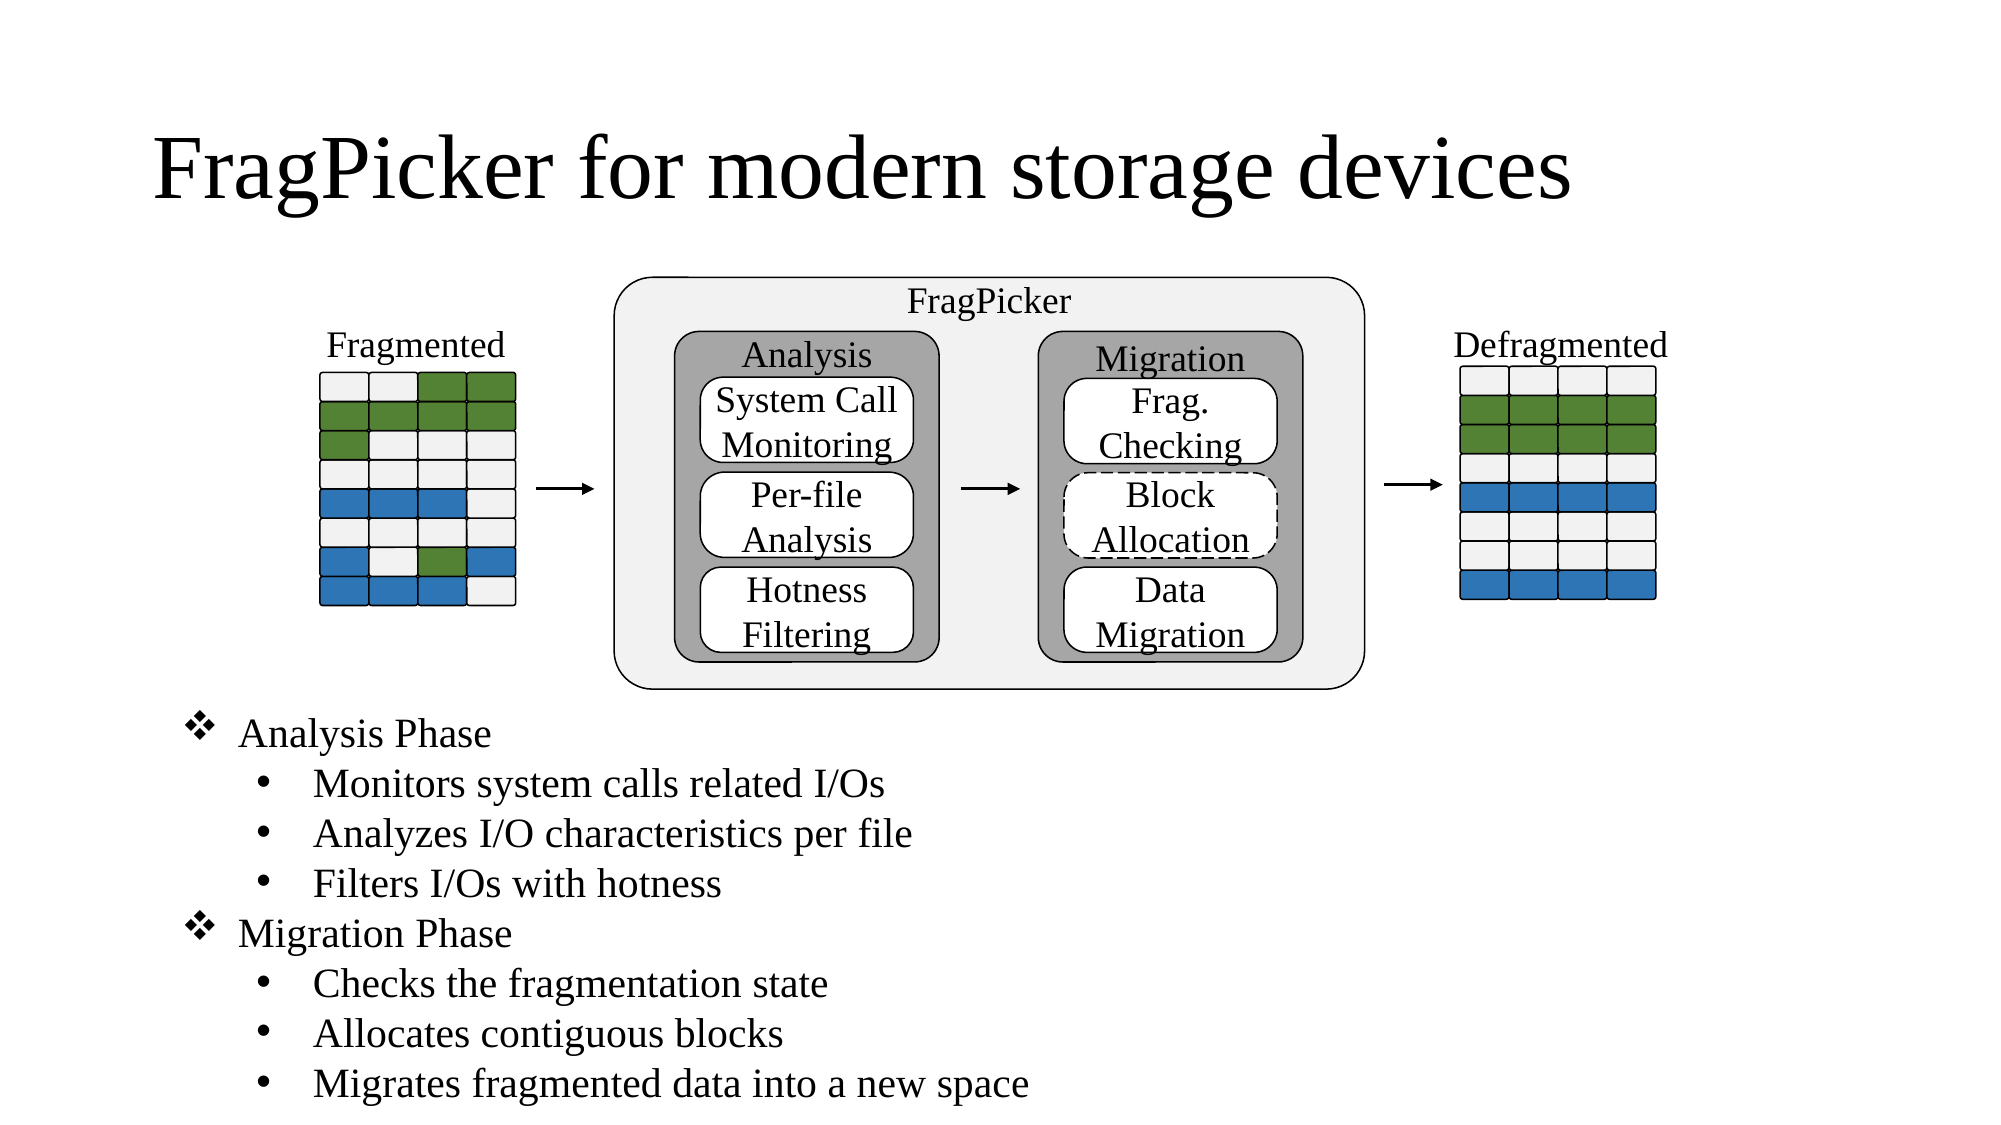

# FragPicker for modern storage devices

FragPicker
Fragmented
Defragmented

Analysis
Migration

System Call
Monitoring
Frag.
Checking

Per-file
Analysis
Block
Allocation

Hotness
Filtering
Data
Migration

Analysis Phase
Monitors system calls related I/Os
Analyzes I/O characteristics per file
Filters I/Os with hotness
Migration Phase
Checks the fragmentation state
Allocates contiguous blocks
Migrates fragmented data into a new space